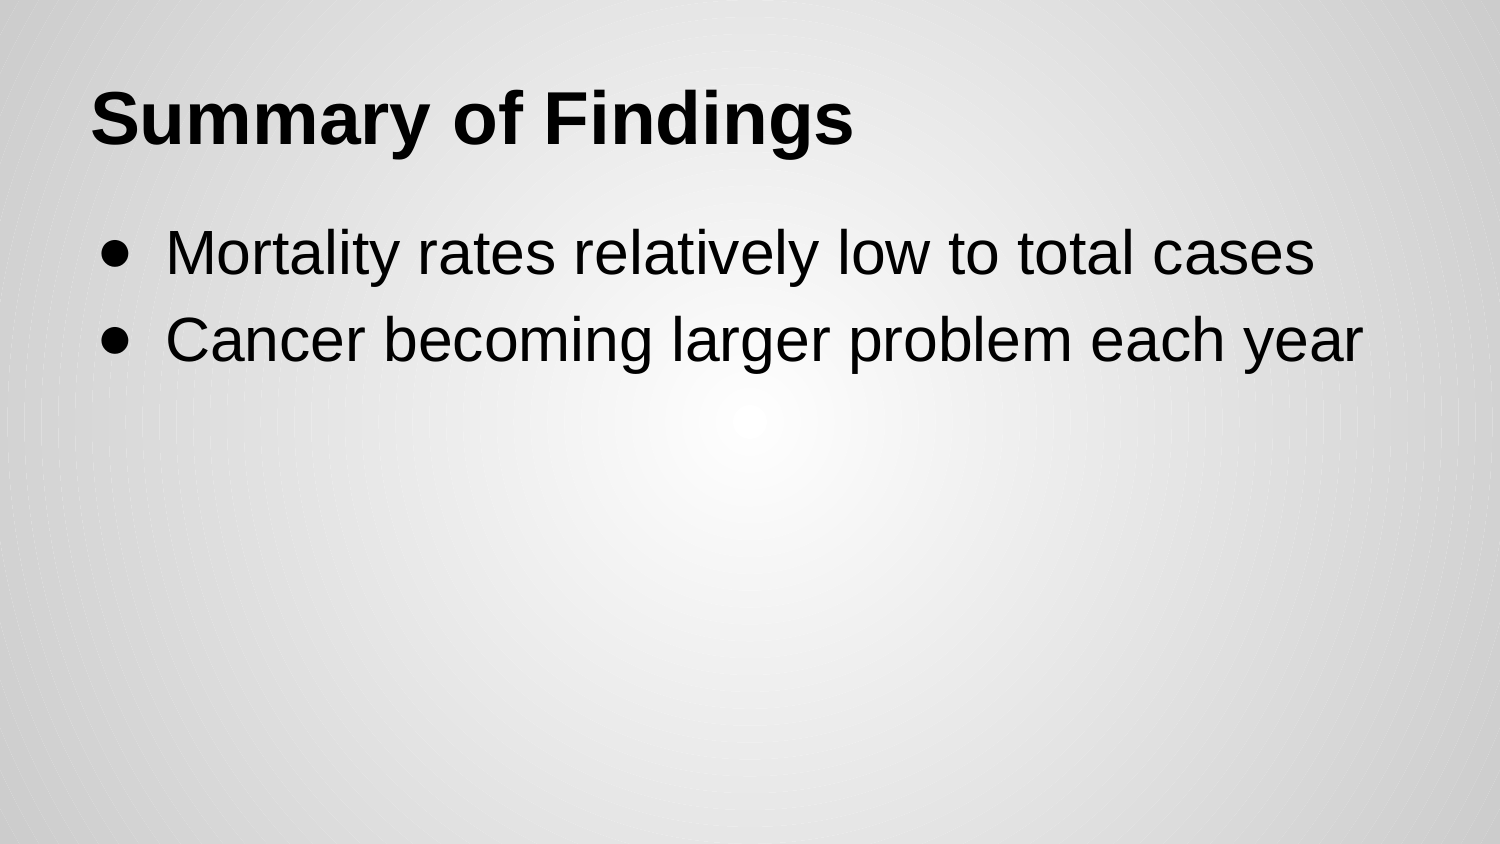

# Summary of Findings
Mortality rates relatively low to total cases
Cancer becoming larger problem each year